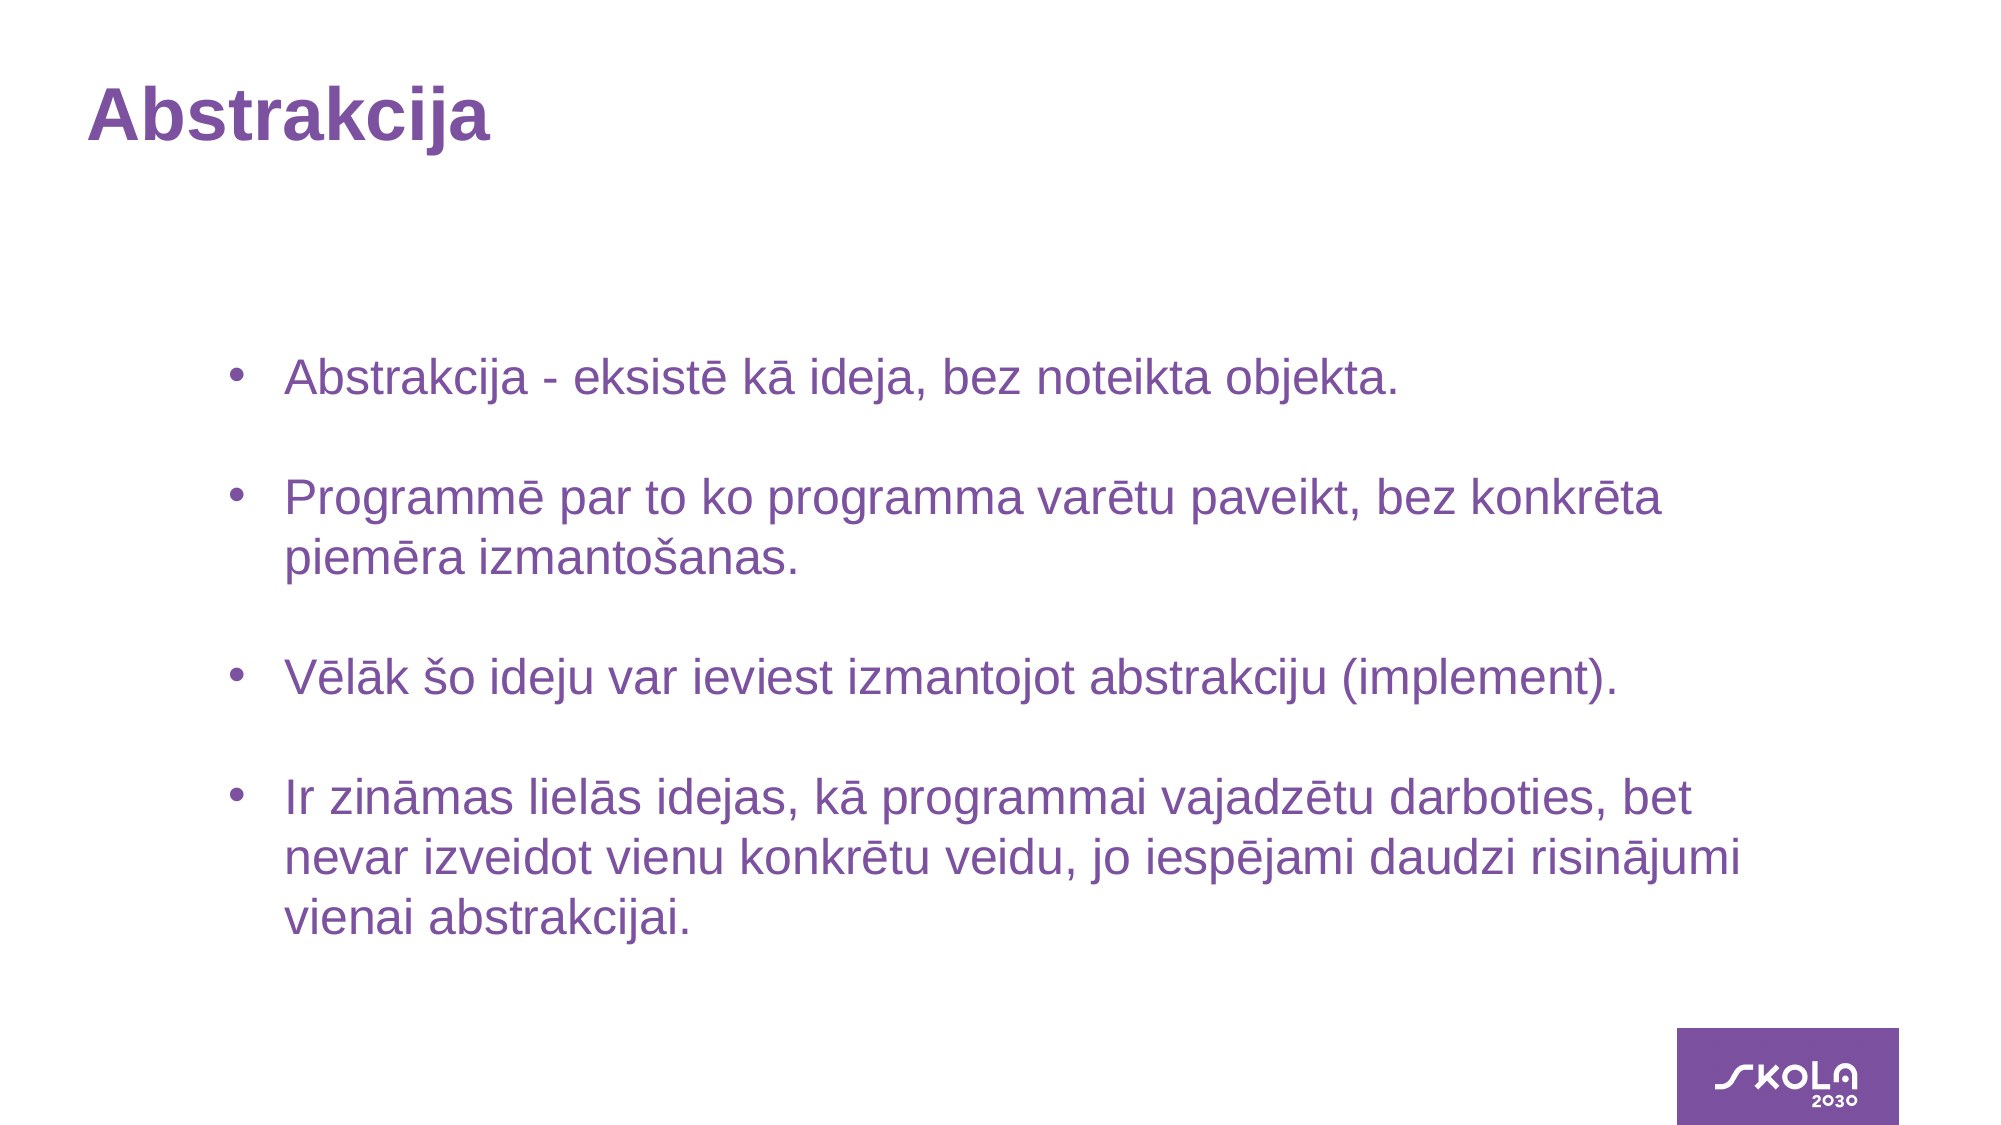

# Abstrakcija
Abstrakcija - eksistē kā ideja, bez noteikta objekta.

Programmē par to ko programma varētu paveikt, bez konkrēta piemēra izmantošanas.

Vēlāk šo ideju var ieviest izmantojot abstrakciju (implement).

Ir zināmas lielās idejas, kā programmai vajadzētu darboties, bet nevar izveidot vienu konkrētu veidu, jo iespējami daudzi risinājumi vienai abstrakcijai.